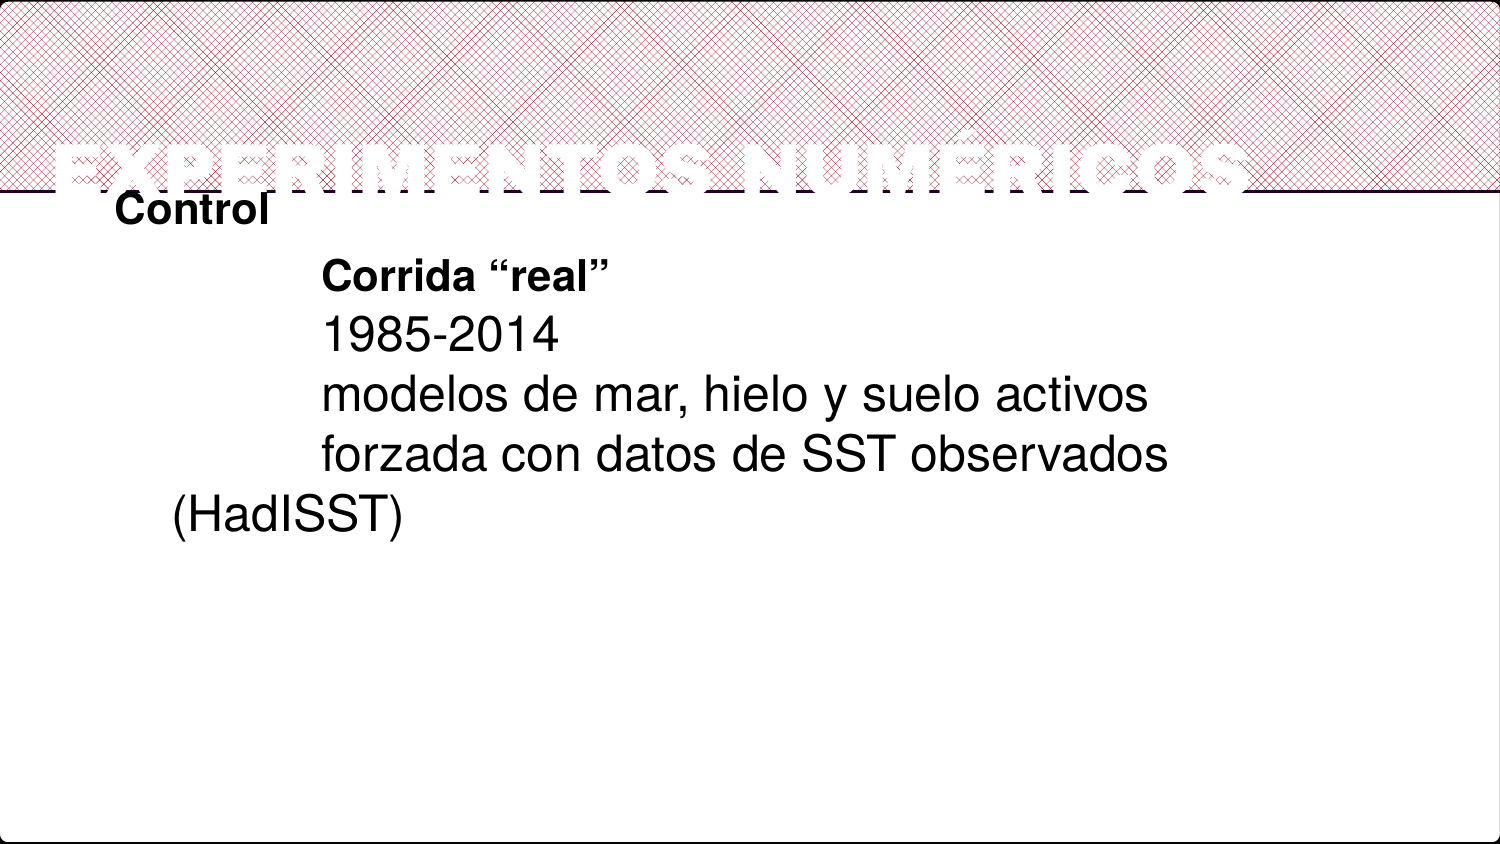

Experimentos numéricos
Control
	Corrida “real”
	1985-2014
	modelos de mar, hielo y suelo activos
	forzada con datos de SST observados (HadISST)